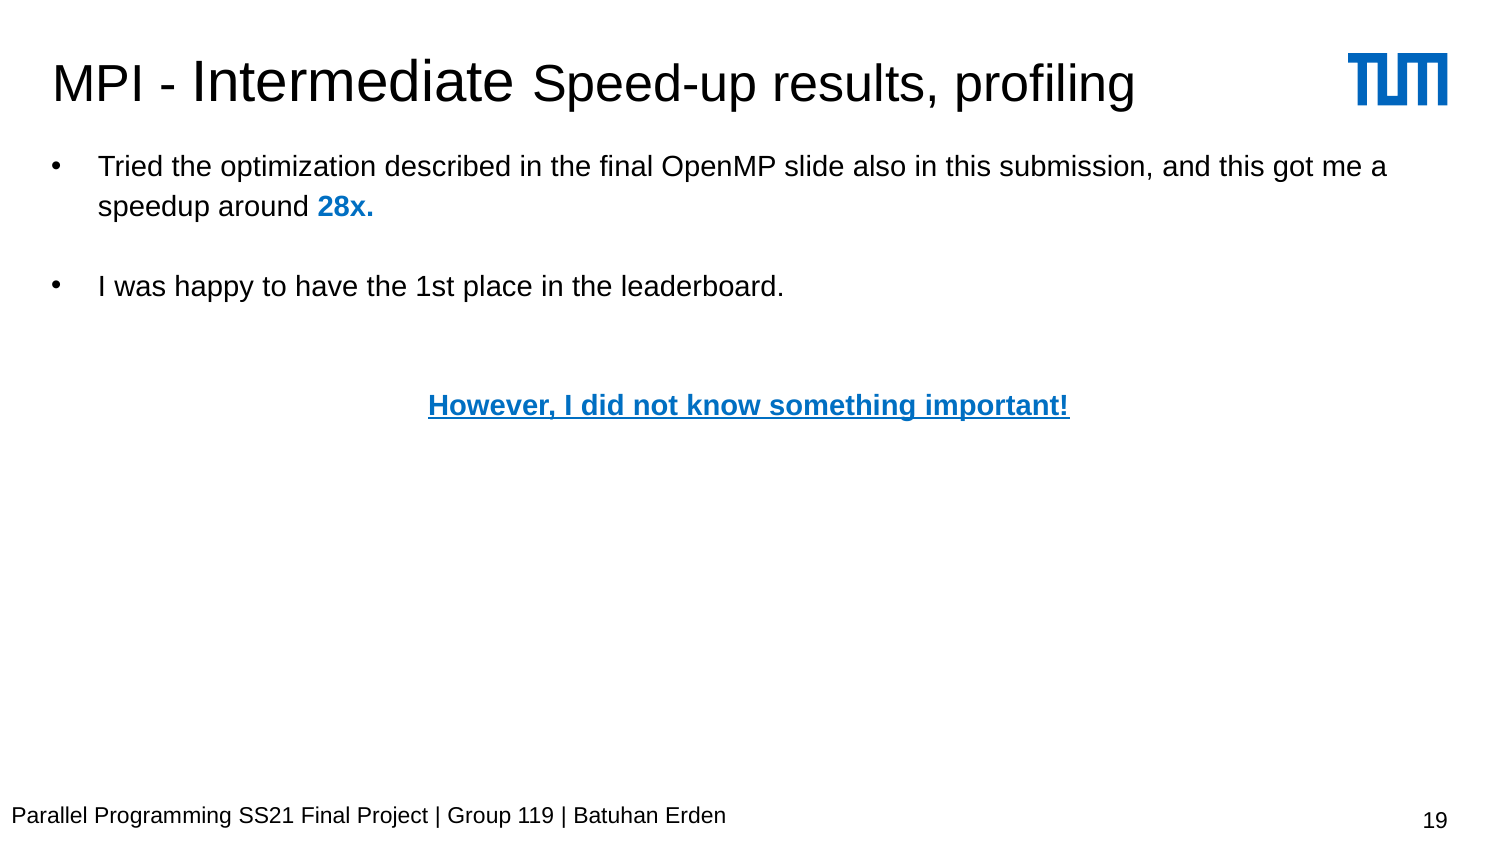

# MPI - Intermediate Speed-up results, profiling
Tried the optimization described in the final OpenMP slide also in this submission, and this got me a speedup around 28x.

I was happy to have the 1st place in the leaderboard.

However, I did not know something important!

Parallel Programming SS21 Final Project | Group 119 | Batuhan Erden
19